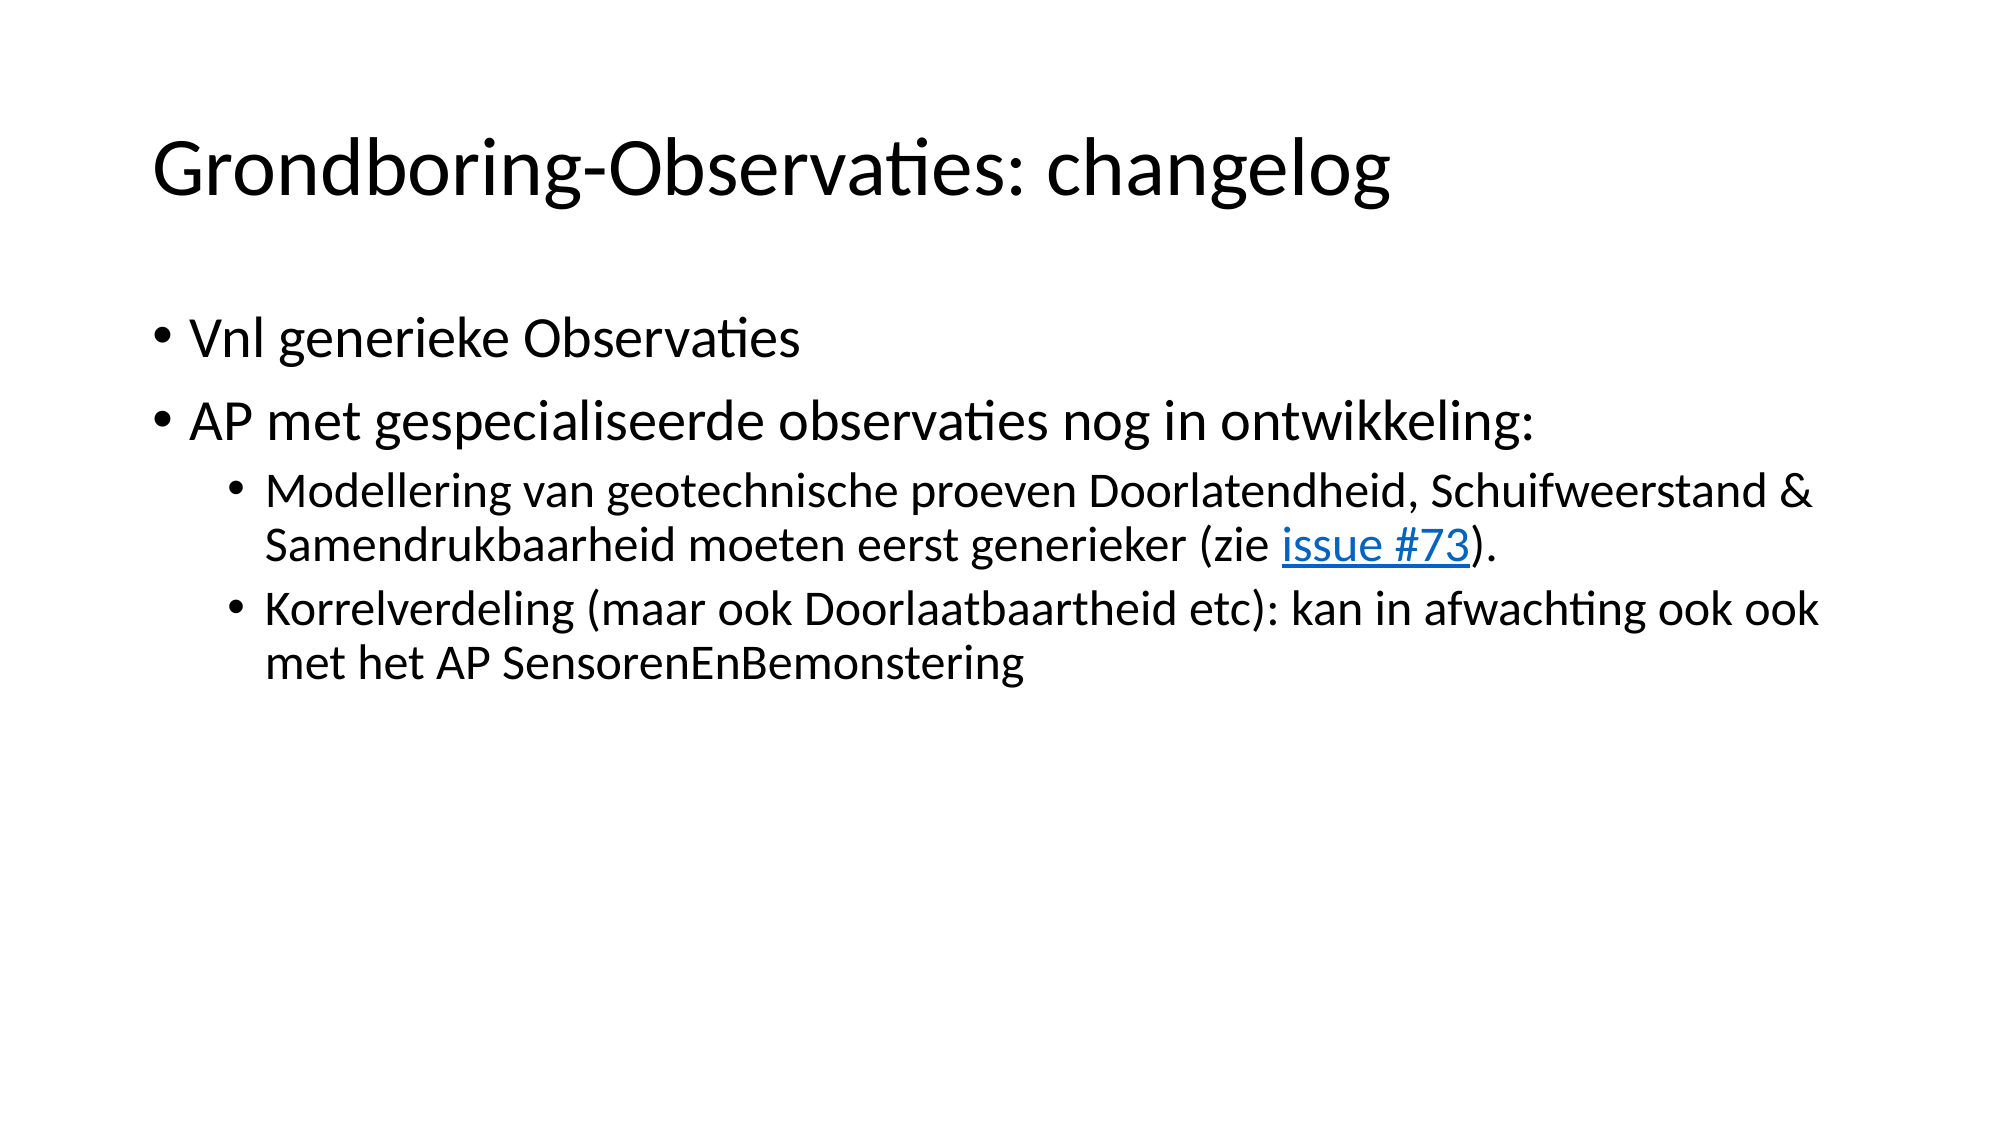

# Grondboring-Observaties: changelog
Vnl generieke Observaties
AP met gespecialiseerde observaties nog in ontwikkeling:
Modellering van geotechnische proeven Doorlatendheid, Schuifweerstand & Samendrukbaarheid moeten eerst generieker (zie issue #73).
Korrelverdeling (maar ook Doorlaatbaartheid etc): kan in afwachting ook ook met het AP SensorenEnBemonstering